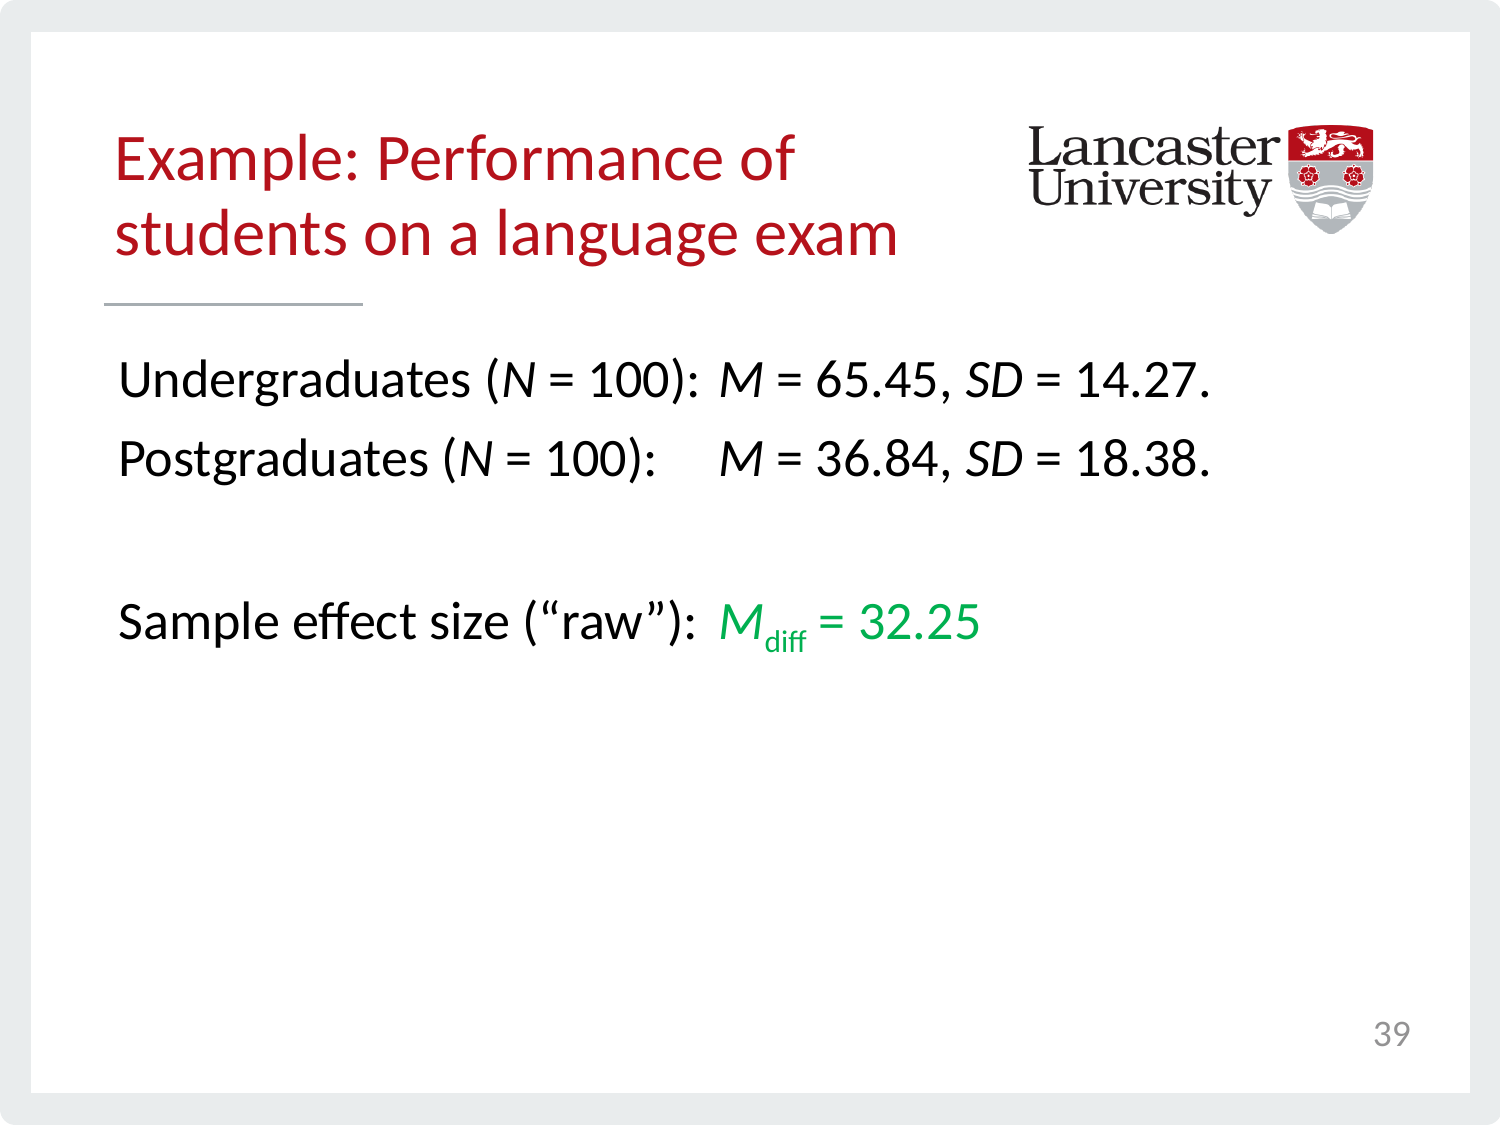

# Example: Performance of students on a language exam
Undergraduates (N = 100): 	M = 65.45, SD = 14.27.
Postgraduates (N = 100): 	M = 36.84, SD = 18.38.

Sample effect size (“raw”):	Mdiff = 32.25
39